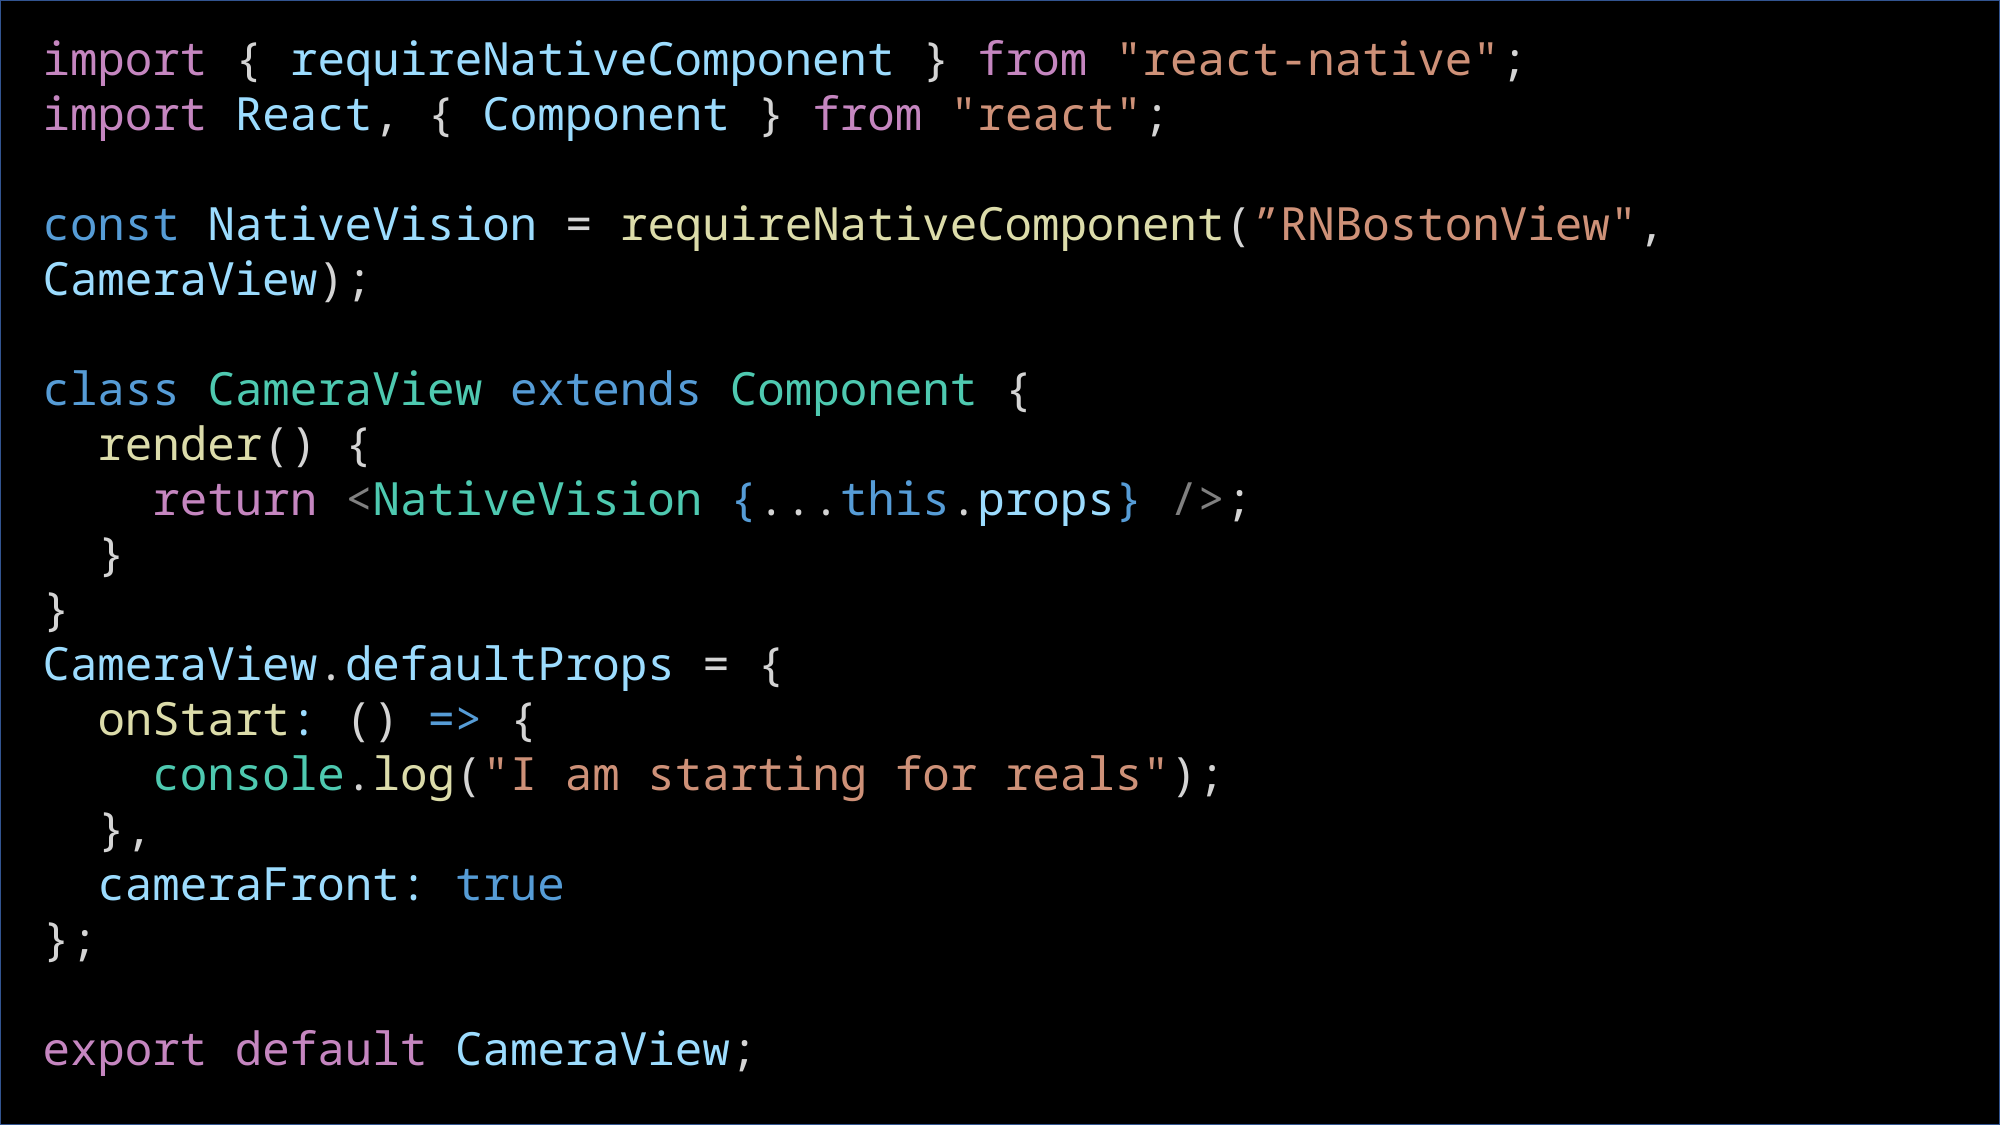

import { requireNativeComponent } from "react-native";
import React, { Component } from "react";
const NativeVision = requireNativeComponent(”RNBostonView", CameraView);
class CameraView extends Component {
  render() {
    return <NativeVision {...this.props} />;
  }
}
CameraView.defaultProps = {
  onStart: () => {
    console.log("I am starting for reals");
  },
  cameraFront: true
};
export default CameraView;

#